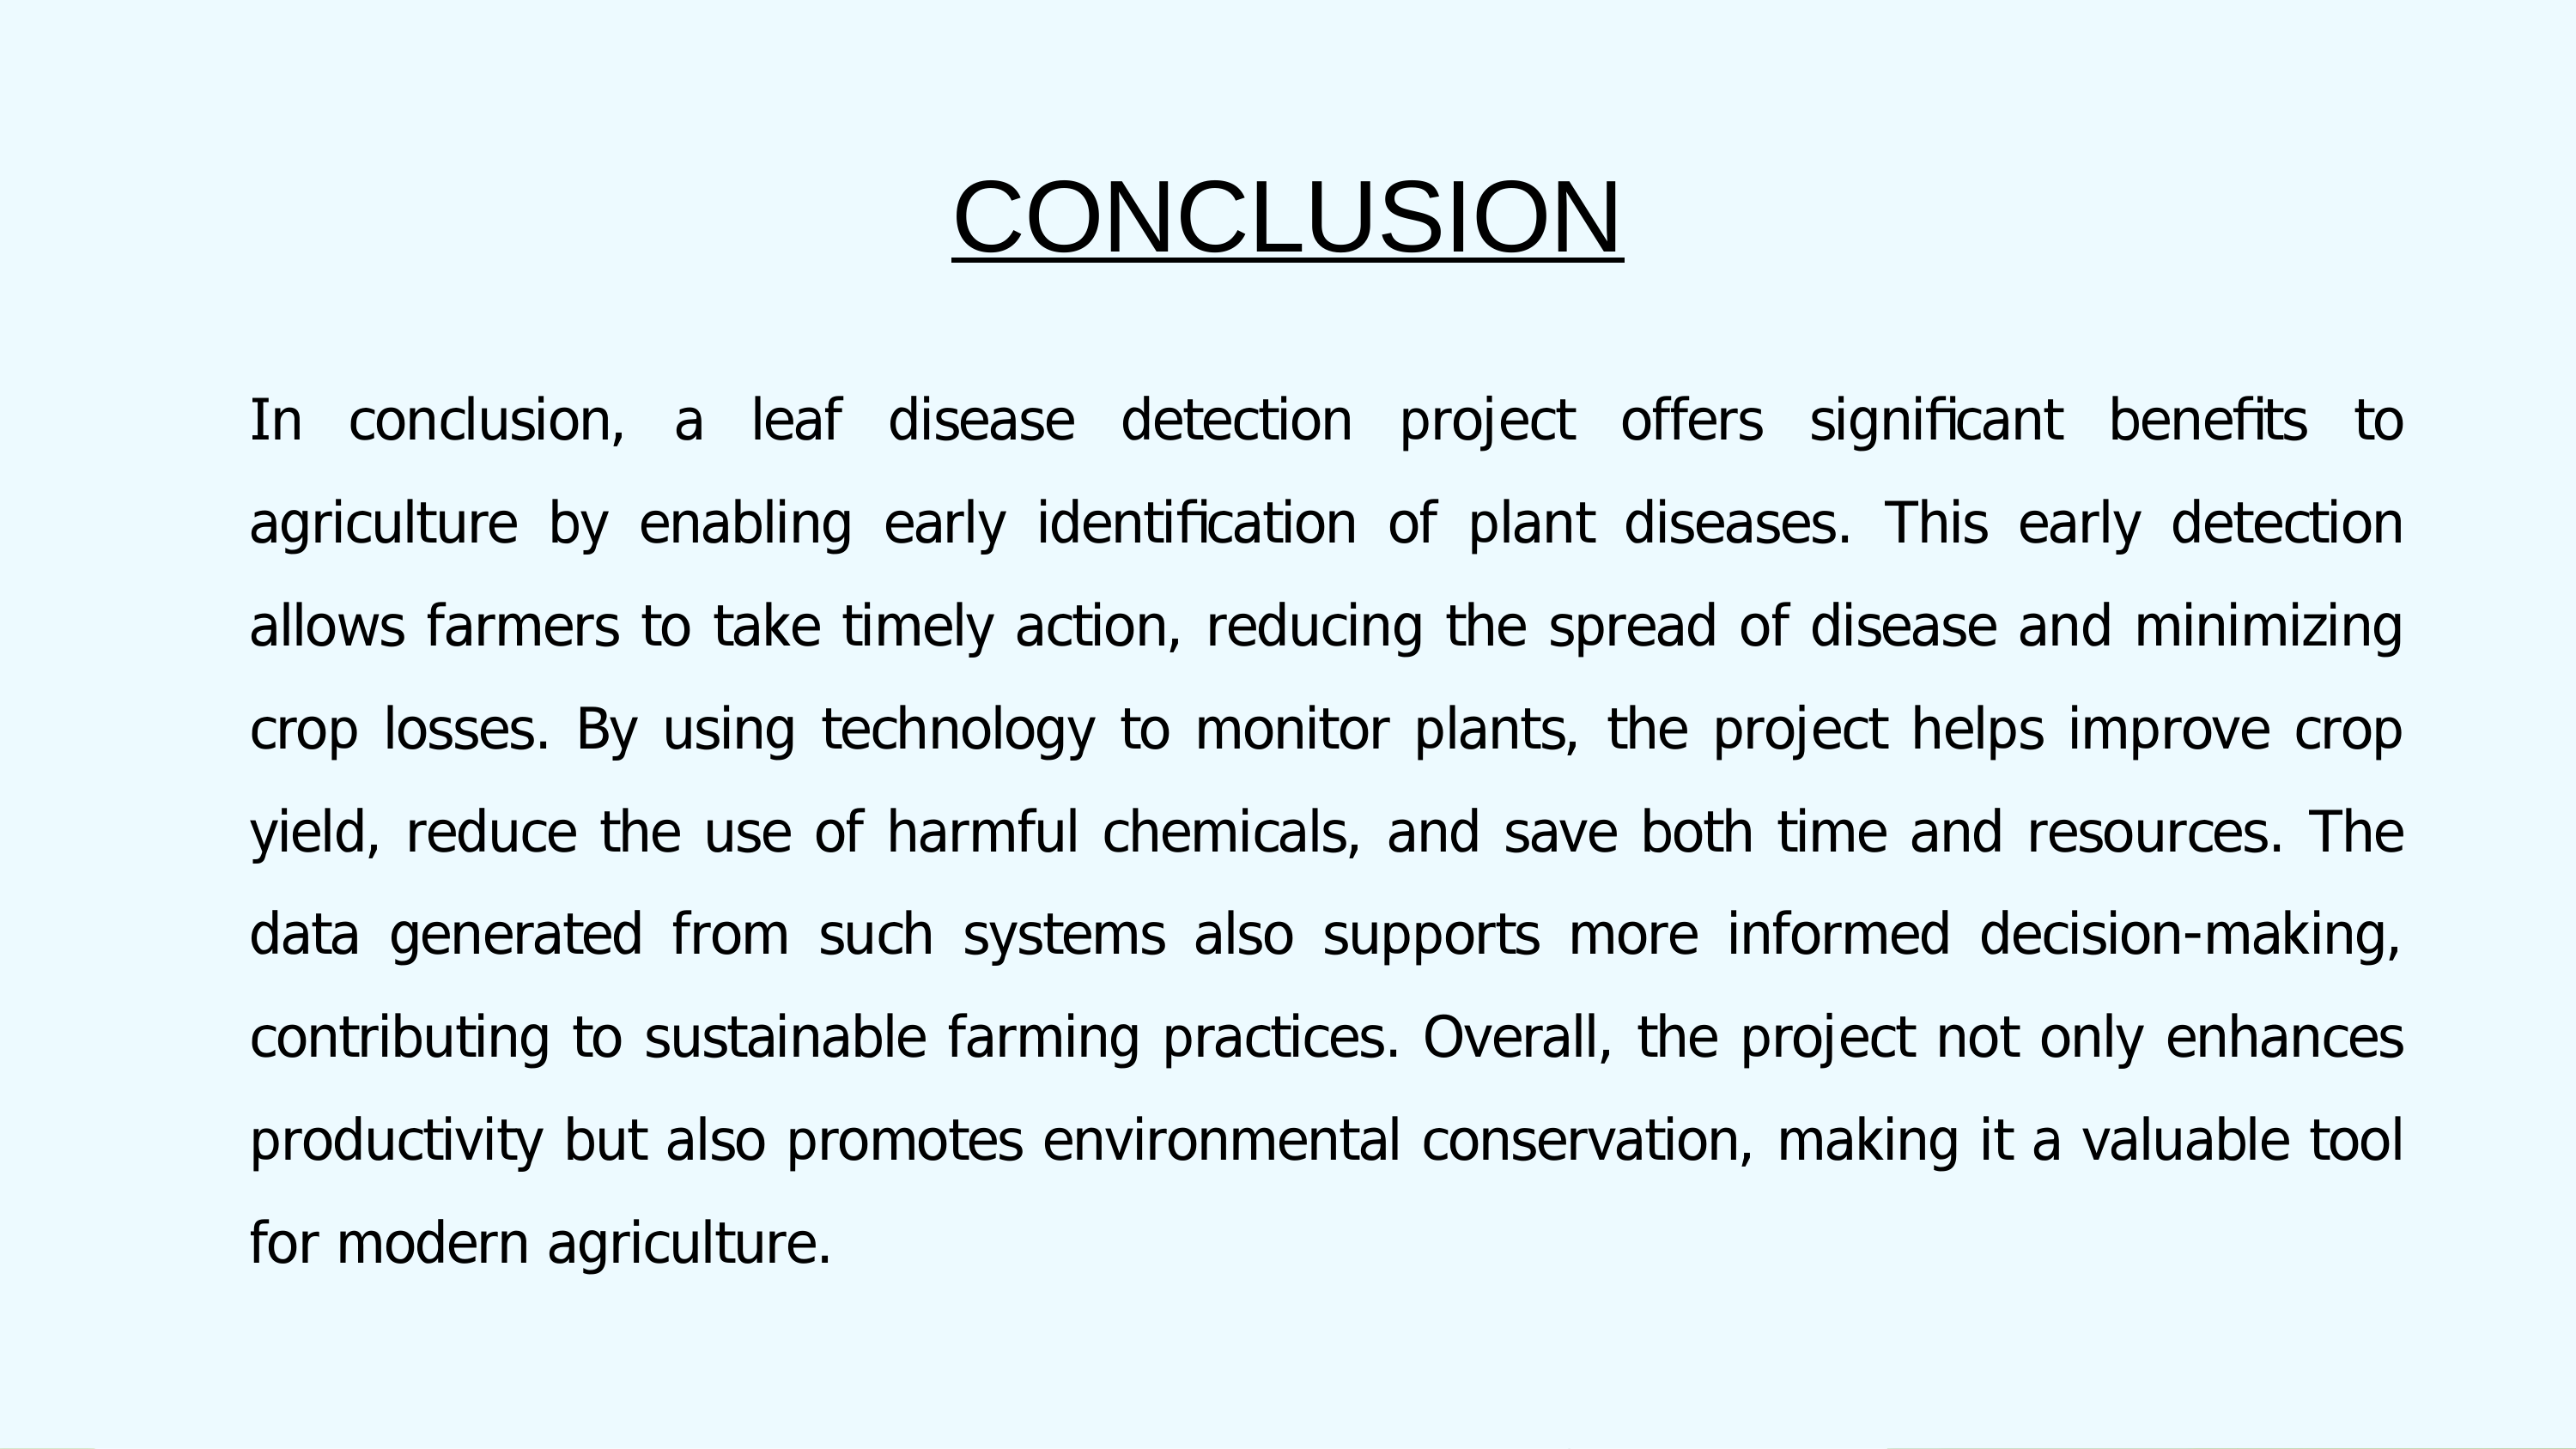

CONCLUSION
In conclusion, a leaf disease detection project offers significant benefits to agriculture by enabling early identification of plant diseases. This early detection allows farmers to take timely action, reducing the spread of disease and minimizing crop losses. By using technology to monitor plants, the project helps improve crop yield, reduce the use of harmful chemicals, and save both time and resources. The data generated from such systems also supports more informed decision-making, contributing to sustainable farming practices. Overall, the project not only enhances productivity but also promotes environmental conservation, making it a valuable tool for modern agriculture.